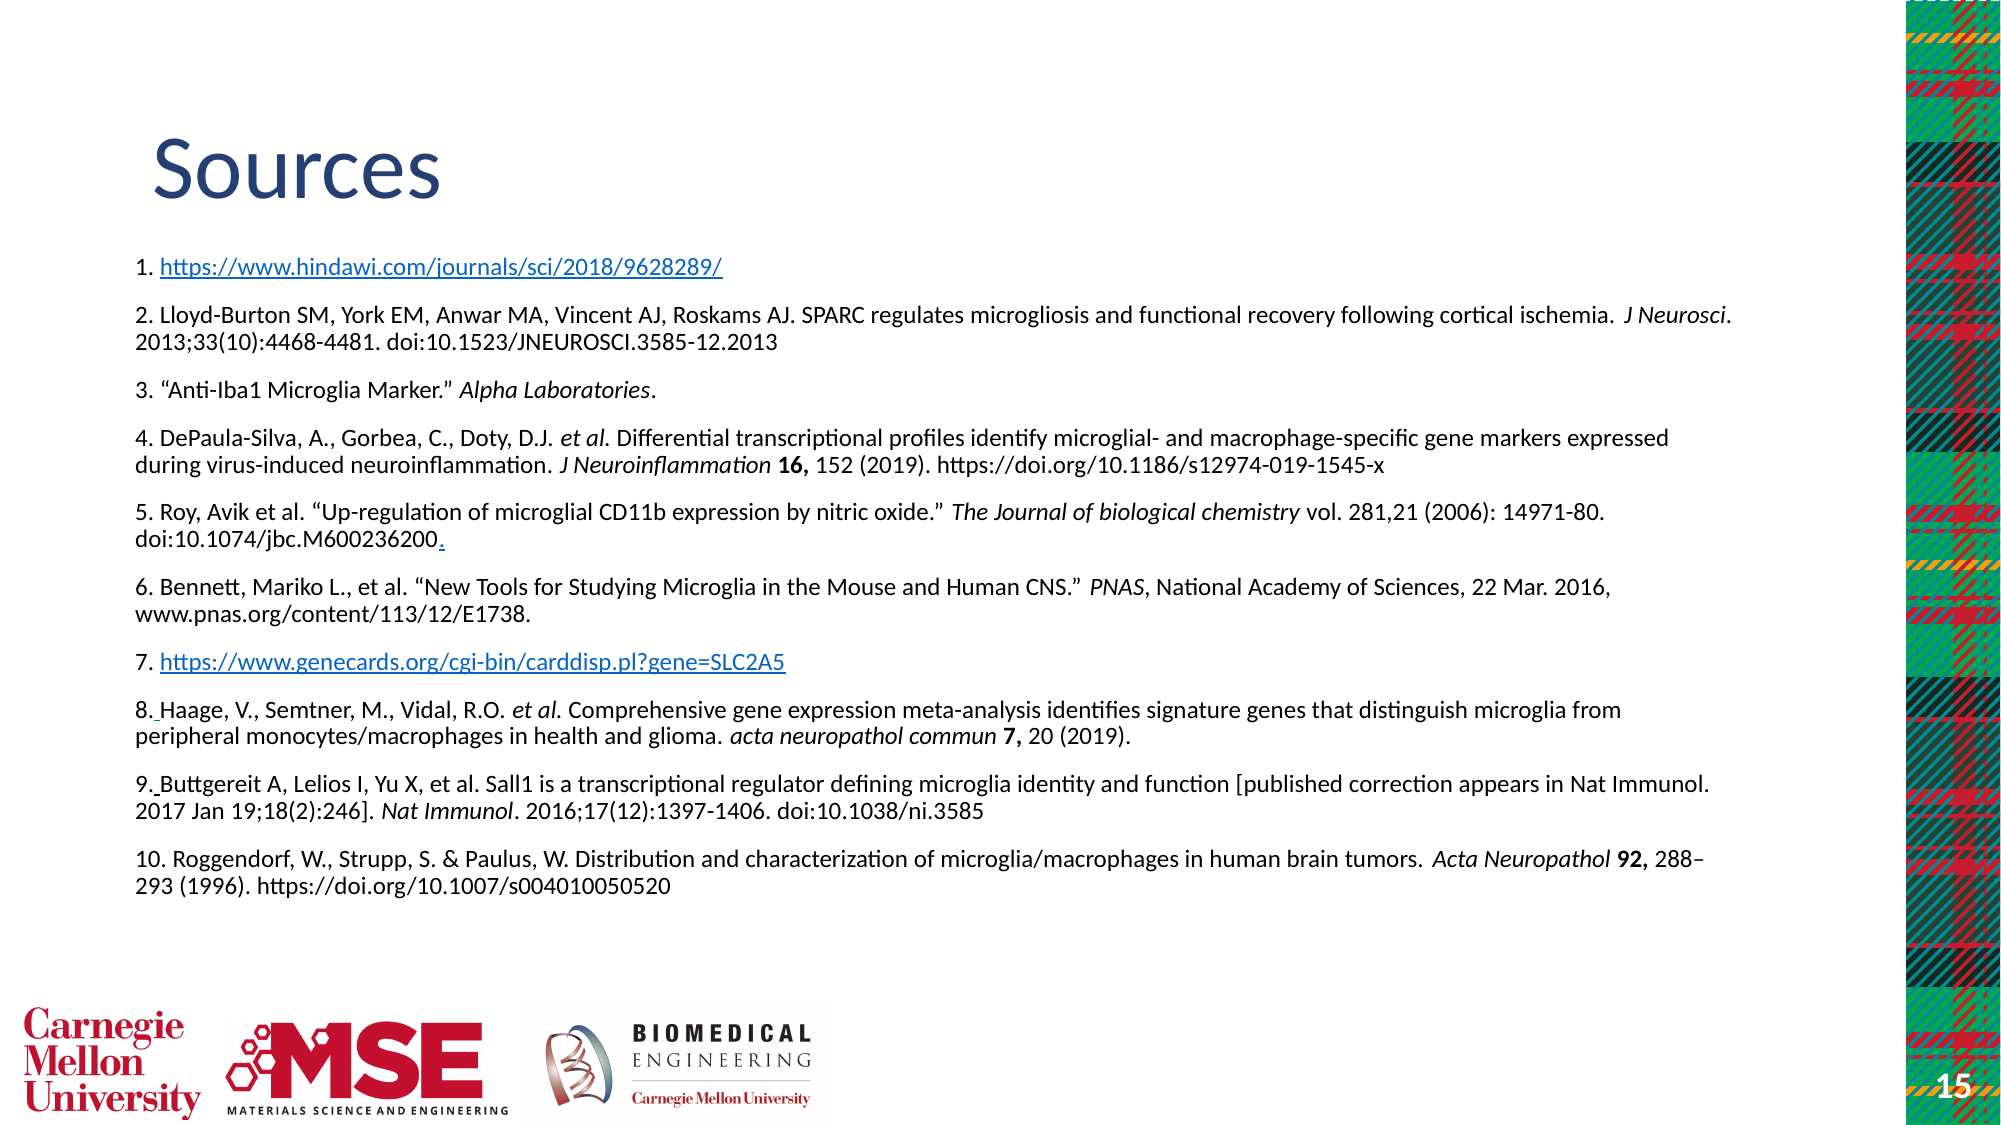

# Sources
1. https://www.hindawi.com/journals/sci/2018/9628289/
2. Lloyd-Burton SM, York EM, Anwar MA, Vincent AJ, Roskams AJ. SPARC regulates microgliosis and functional recovery following cortical ischemia. J Neurosci. 2013;33(10):4468-4481. doi:10.1523/JNEUROSCI.3585-12.2013
3. “Anti-Iba1 Microglia Marker.” Alpha Laboratories.
4. DePaula-Silva, A., Gorbea, C., Doty, D.J. et al. Differential transcriptional profiles identify microglial- and macrophage-specific gene markers expressed during virus-induced neuroinflammation. J Neuroinflammation 16, 152 (2019). https://doi.org/10.1186/s12974-019-1545-x
5. Roy, Avik et al. “Up-regulation of microglial CD11b expression by nitric oxide.” The Journal of biological chemistry vol. 281,21 (2006): 14971-80. doi:10.1074/jbc.M600236200.
6. Bennett, Mariko L., et al. “New Tools for Studying Microglia in the Mouse and Human CNS.” PNAS, National Academy of Sciences, 22 Mar. 2016, www.pnas.org/content/113/12/E1738.
7. https://www.genecards.org/cgi-bin/carddisp.pl?gene=SLC2A5
8. Haage, V., Semtner, M., Vidal, R.O. et al. Comprehensive gene expression meta-analysis identifies signature genes that distinguish microglia from peripheral monocytes/macrophages in health and glioma. acta neuropathol commun 7, 20 (2019).
9. Buttgereit A, Lelios I, Yu X, et al. Sall1 is a transcriptional regulator defining microglia identity and function [published correction appears in Nat Immunol. 2017 Jan 19;18(2):246]. Nat Immunol. 2016;17(12):1397-1406. doi:10.1038/ni.3585
10. Roggendorf, W., Strupp, S. & Paulus, W. Distribution and characterization of microglia/macrophages in human brain tumors. Acta Neuropathol 92, 288–293 (1996). https://doi.org/10.1007/s004010050520

15